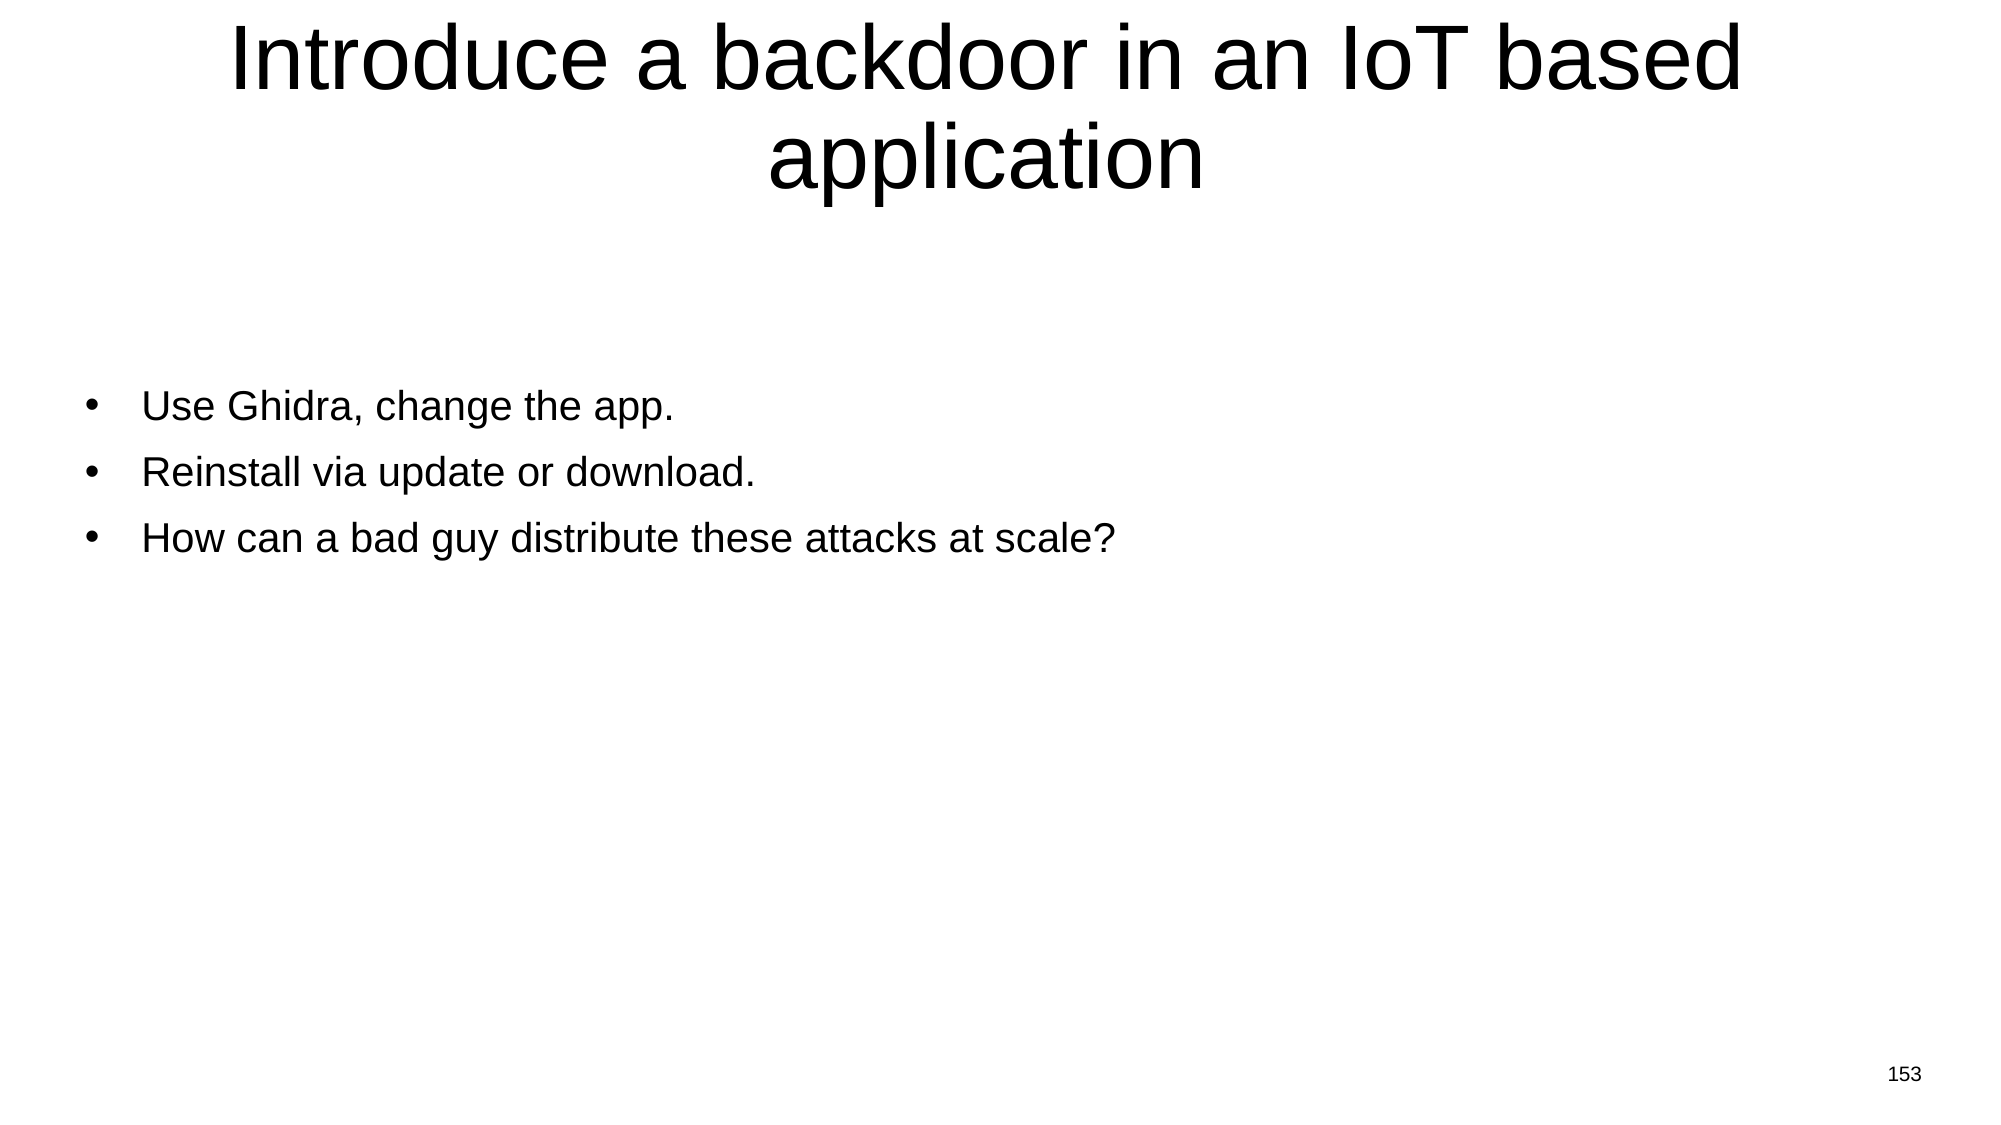

# Introduce a backdoor in an IoT based application
Use Ghidra, change the app.
Reinstall via update or download.
How can a bad guy distribute these attacks at scale?
153